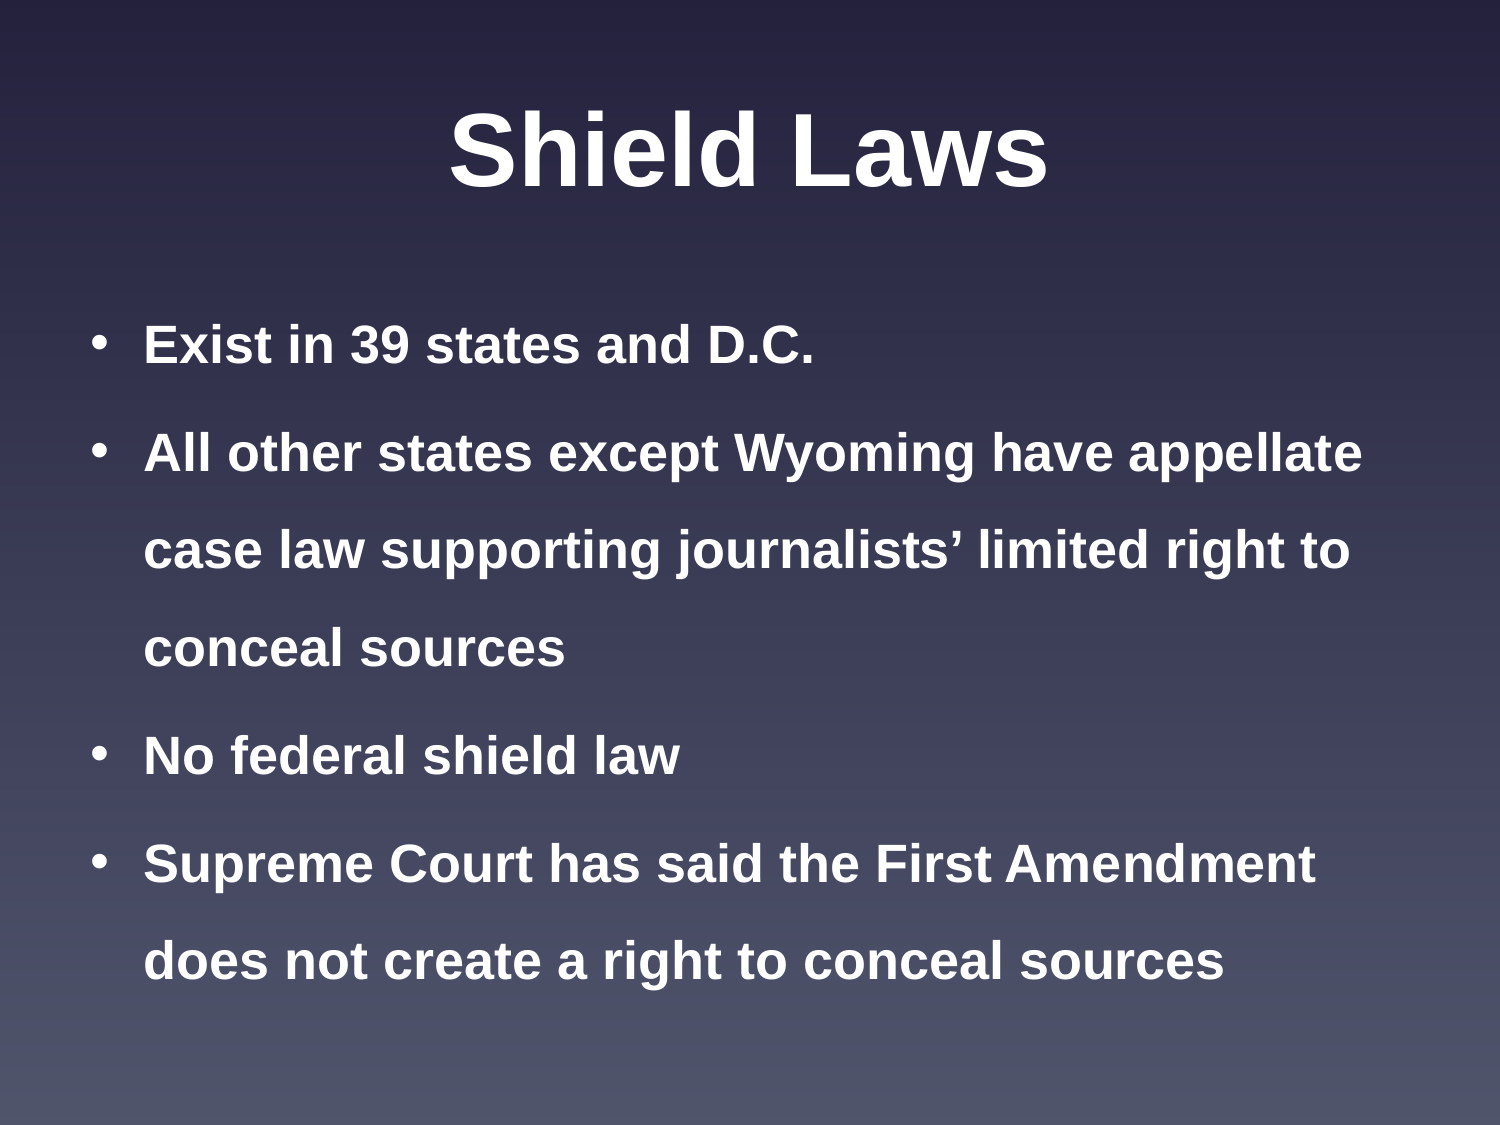

# Shield Laws
Exist in 39 states and D.C.
All other states except Wyoming have appellate case law supporting journalists’ limited right to conceal sources
No federal shield law
Supreme Court has said the First Amendment does not create a right to conceal sources